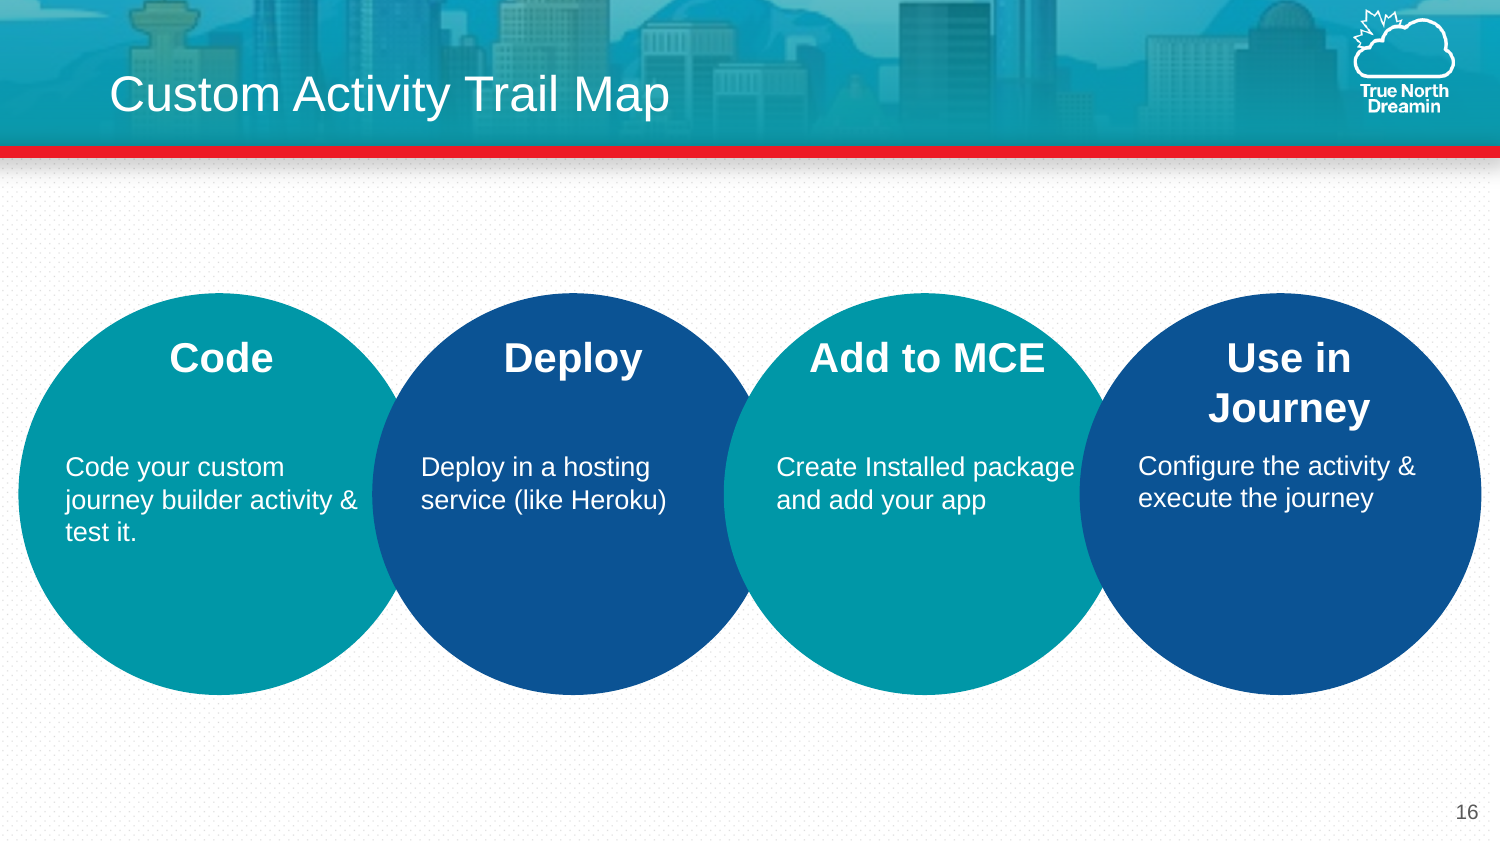

Custom Activity Trail Map
Code
Deploy
Add to MCE
Use in Journey
Configure the activity & execute the journey
Code your custom journey builder activity & test it.
Deploy in a hosting service (like Heroku)
Create Installed package and add your app
16